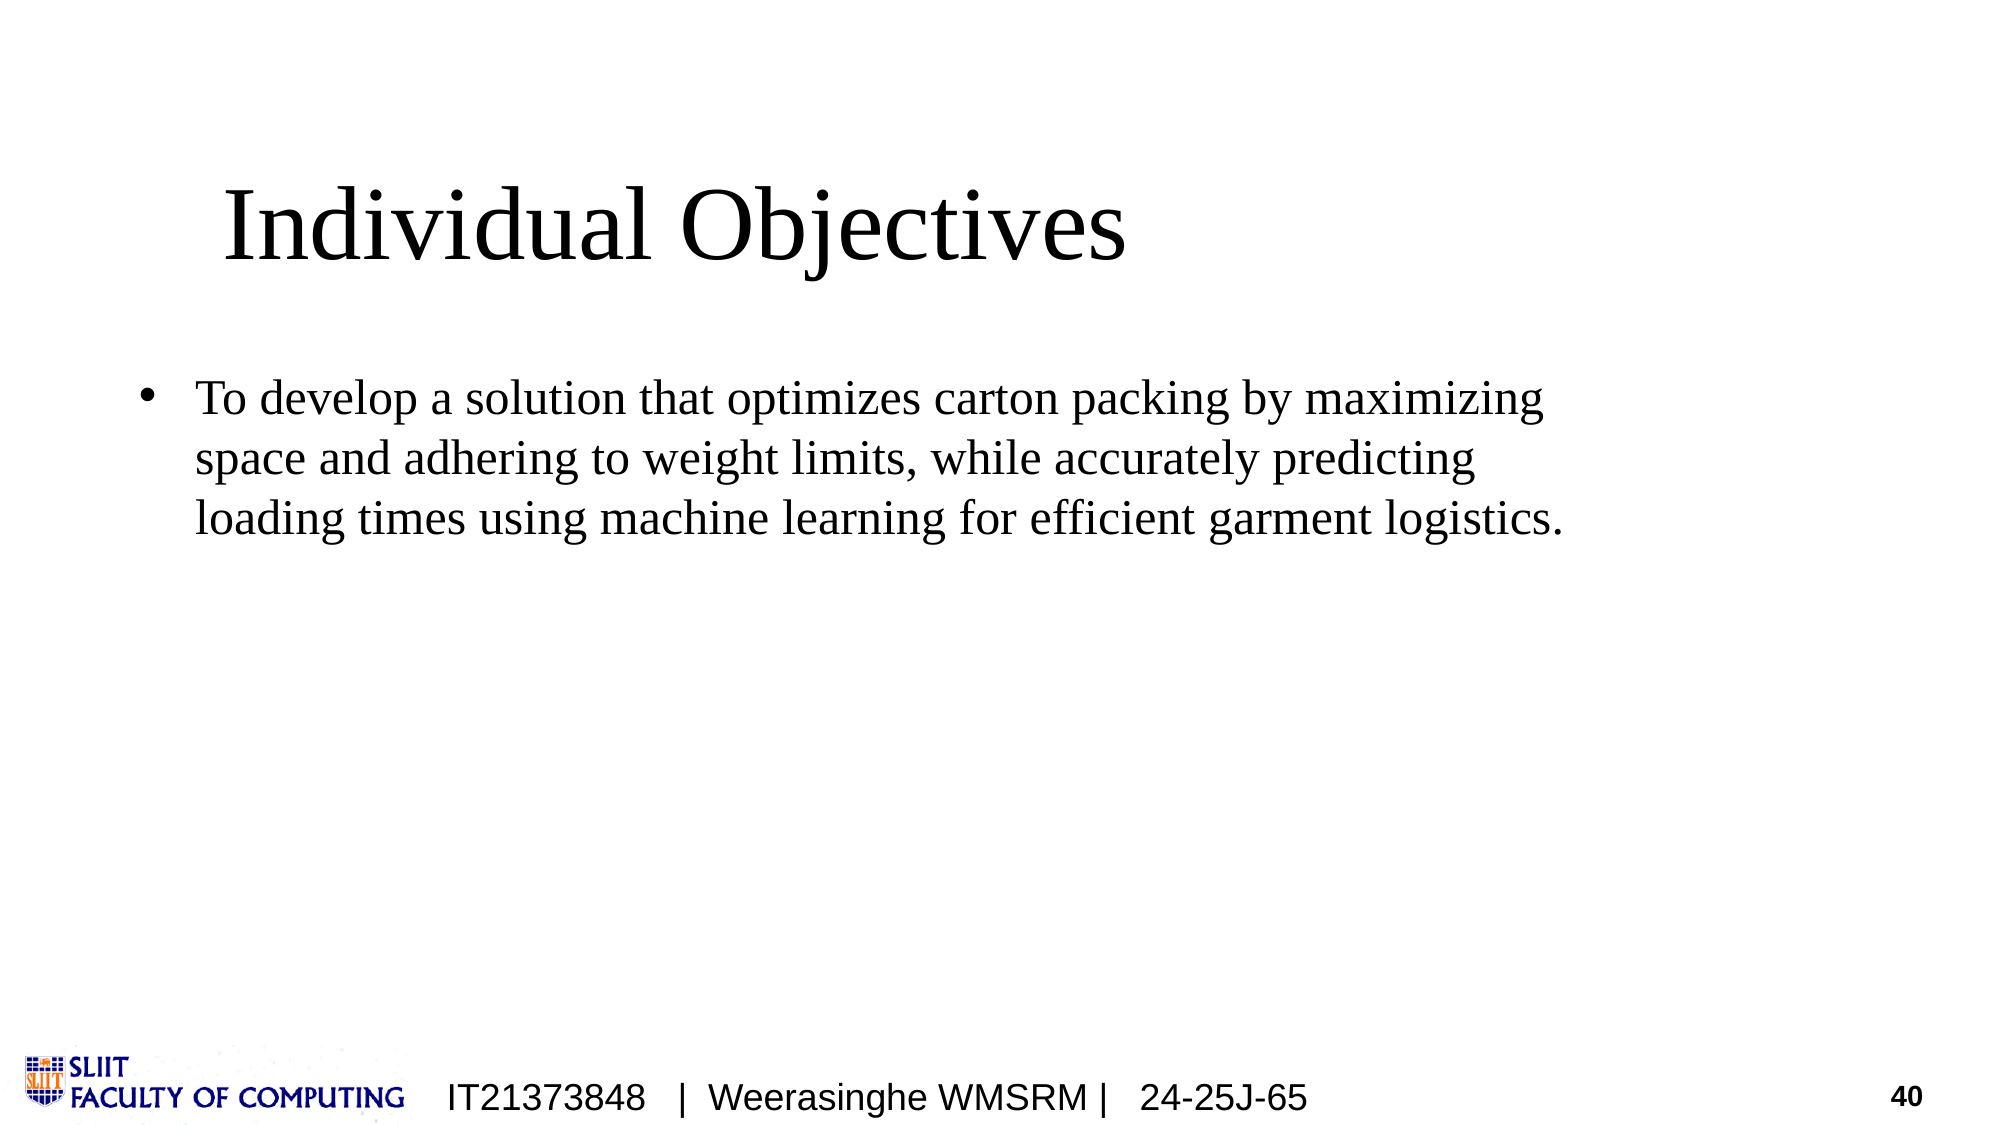

# Individual Objectives
To develop a solution that optimizes carton packing by maximizing space and adhering to weight limits, while accurately predicting loading times using machine learning for efficient garment logistics.

IT21373848   |  Weerasinghe WMSRM |   24-25J-65